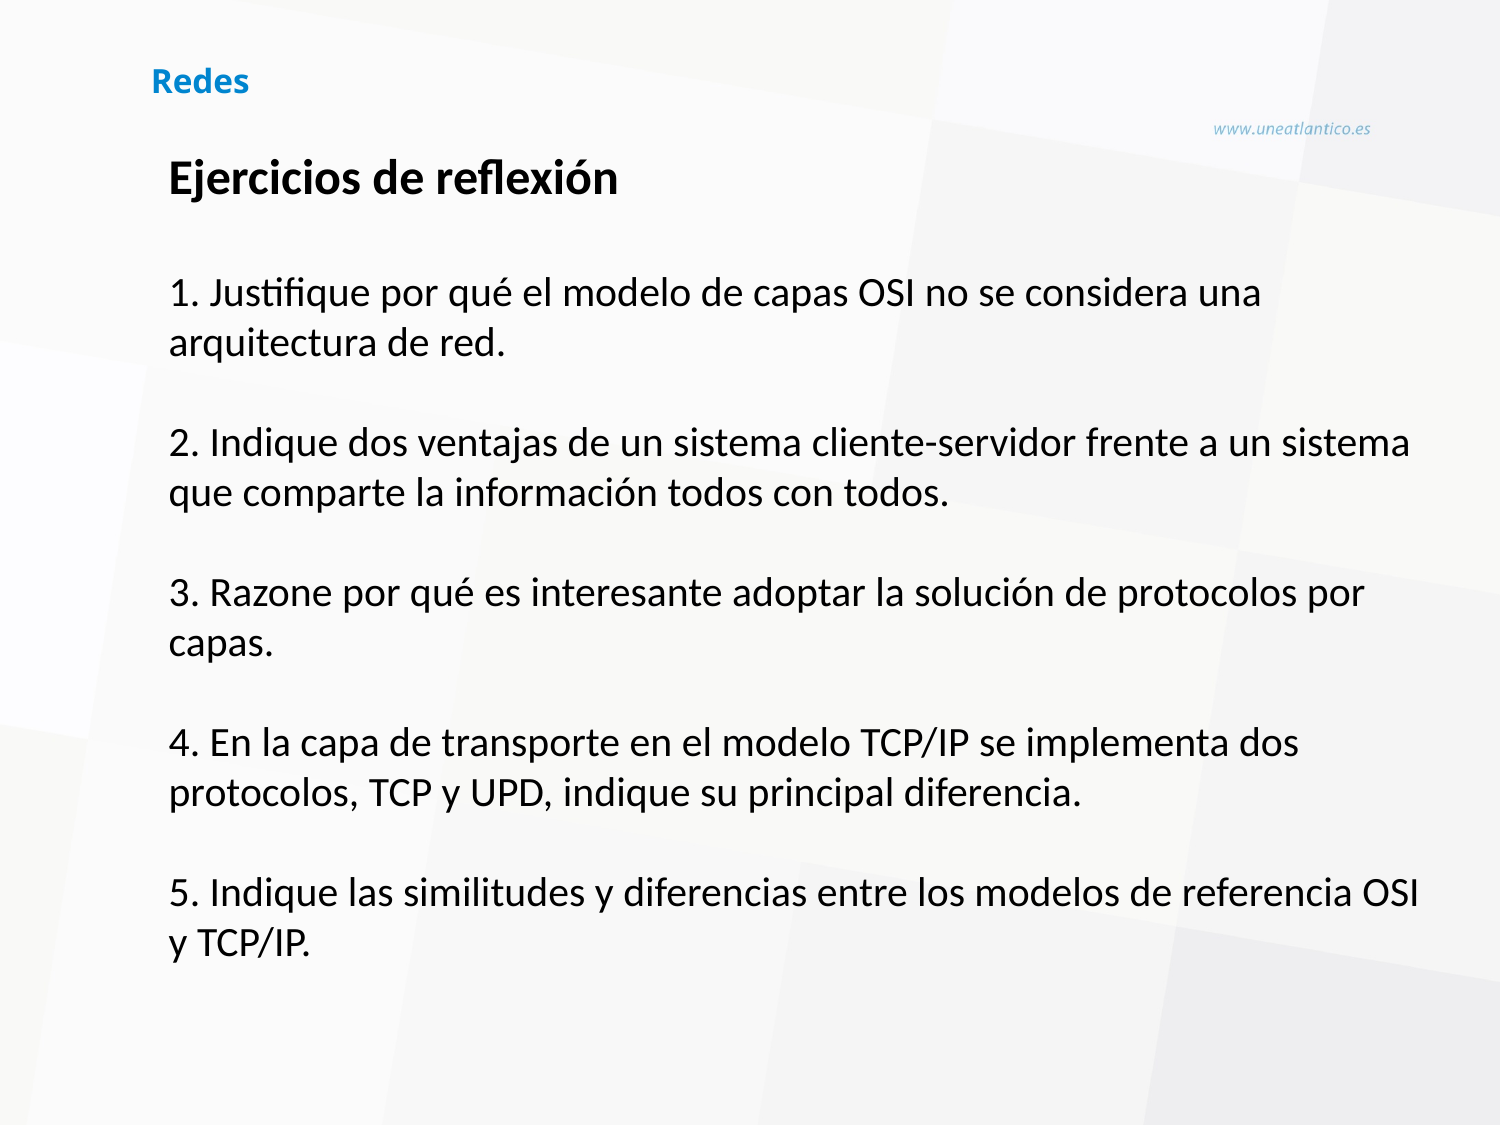

# Redes
Ejercicios de reflexión

1. Justifique por qué el modelo de capas OSI no se considera una arquitectura de red.
2. Indique dos ventajas de un sistema cliente-servidor frente a un sistema que comparte la información todos con todos.
3. Razone por qué es interesante adoptar la solución de protocolos por capas.
4. En la capa de transporte en el modelo TCP/IP se implementa dos protocolos, TCP y UPD, indique su principal diferencia.

5. Indique las similitudes y diferencias entre los modelos de referencia OSI y TCP/IP.